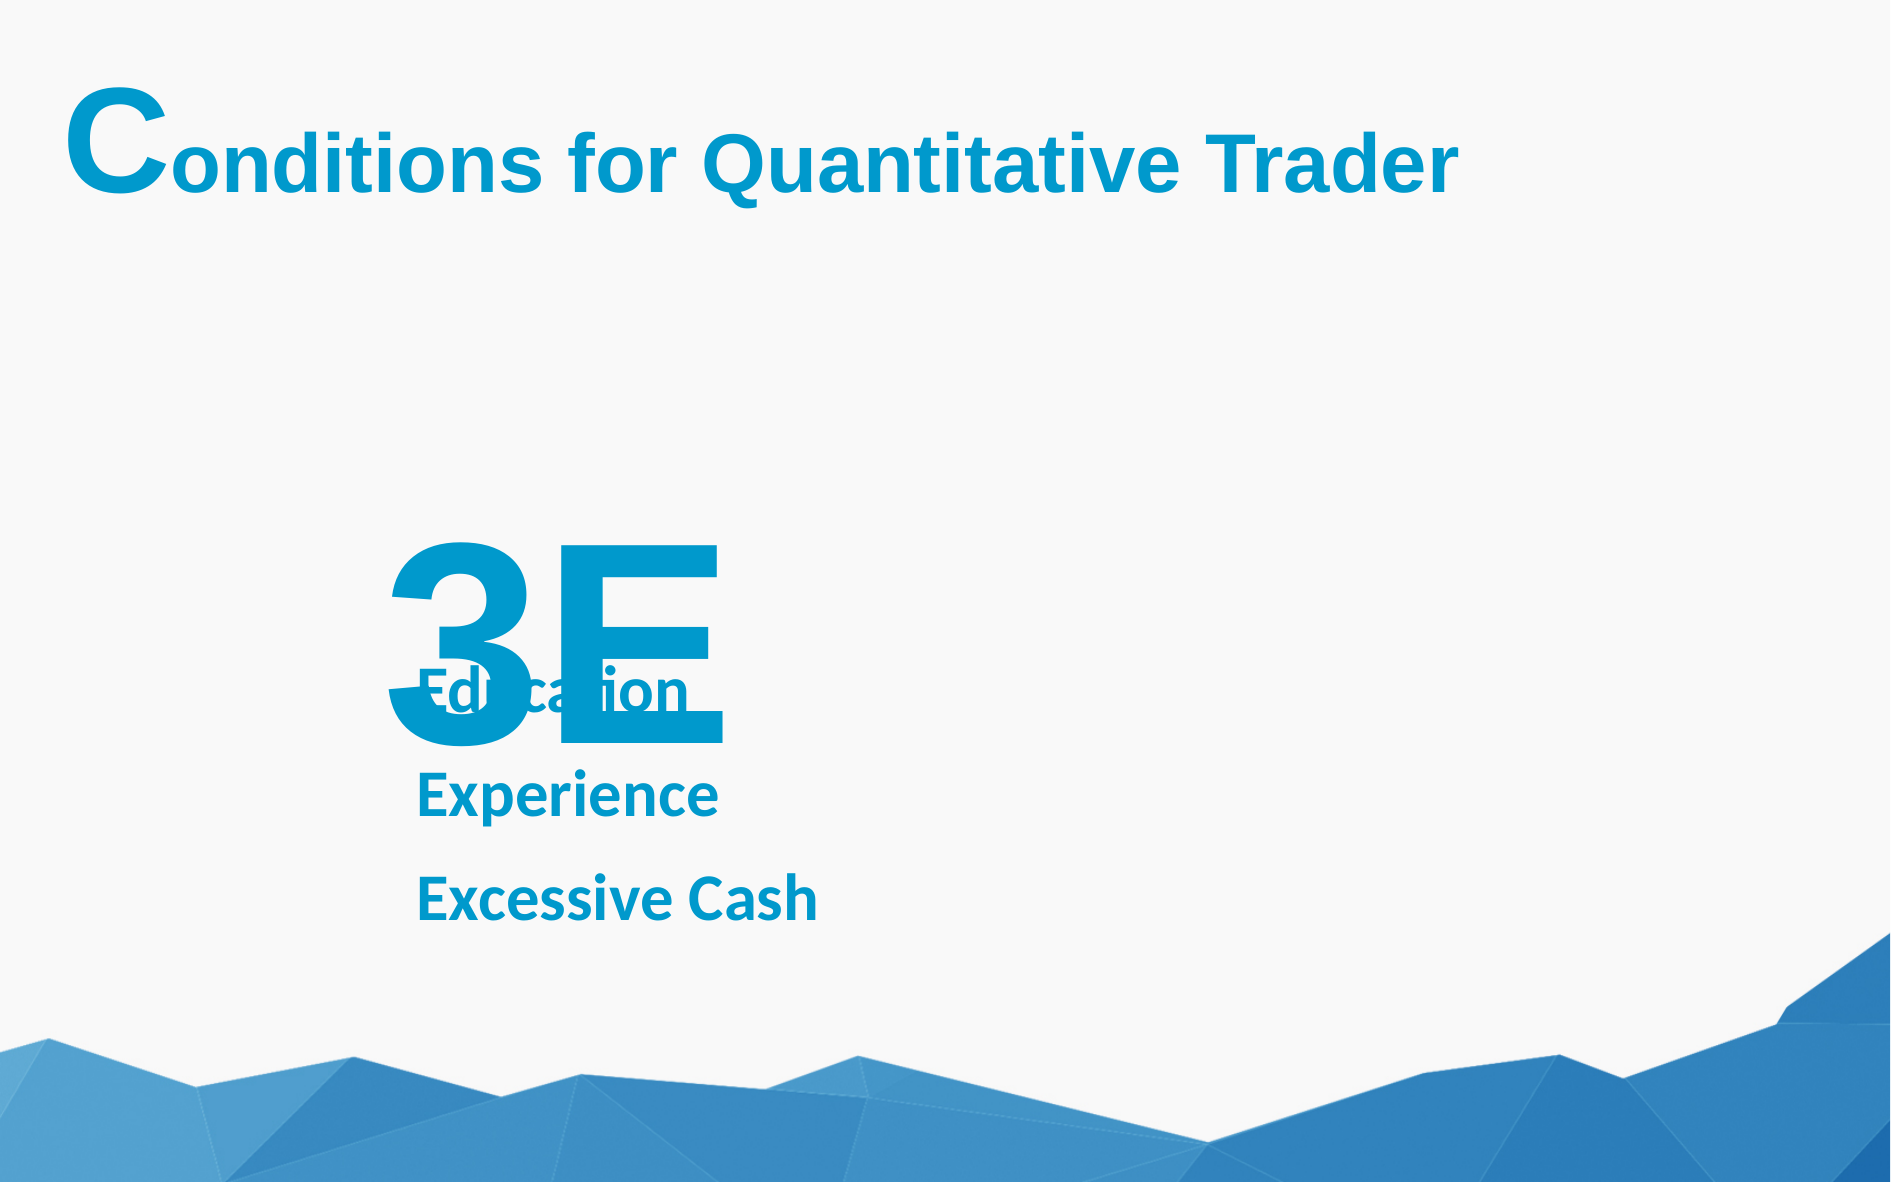

Conditions for Quantitative Trader
3C
3E
Education
Experience
Excessive Cash
Code
Copy
Colleague